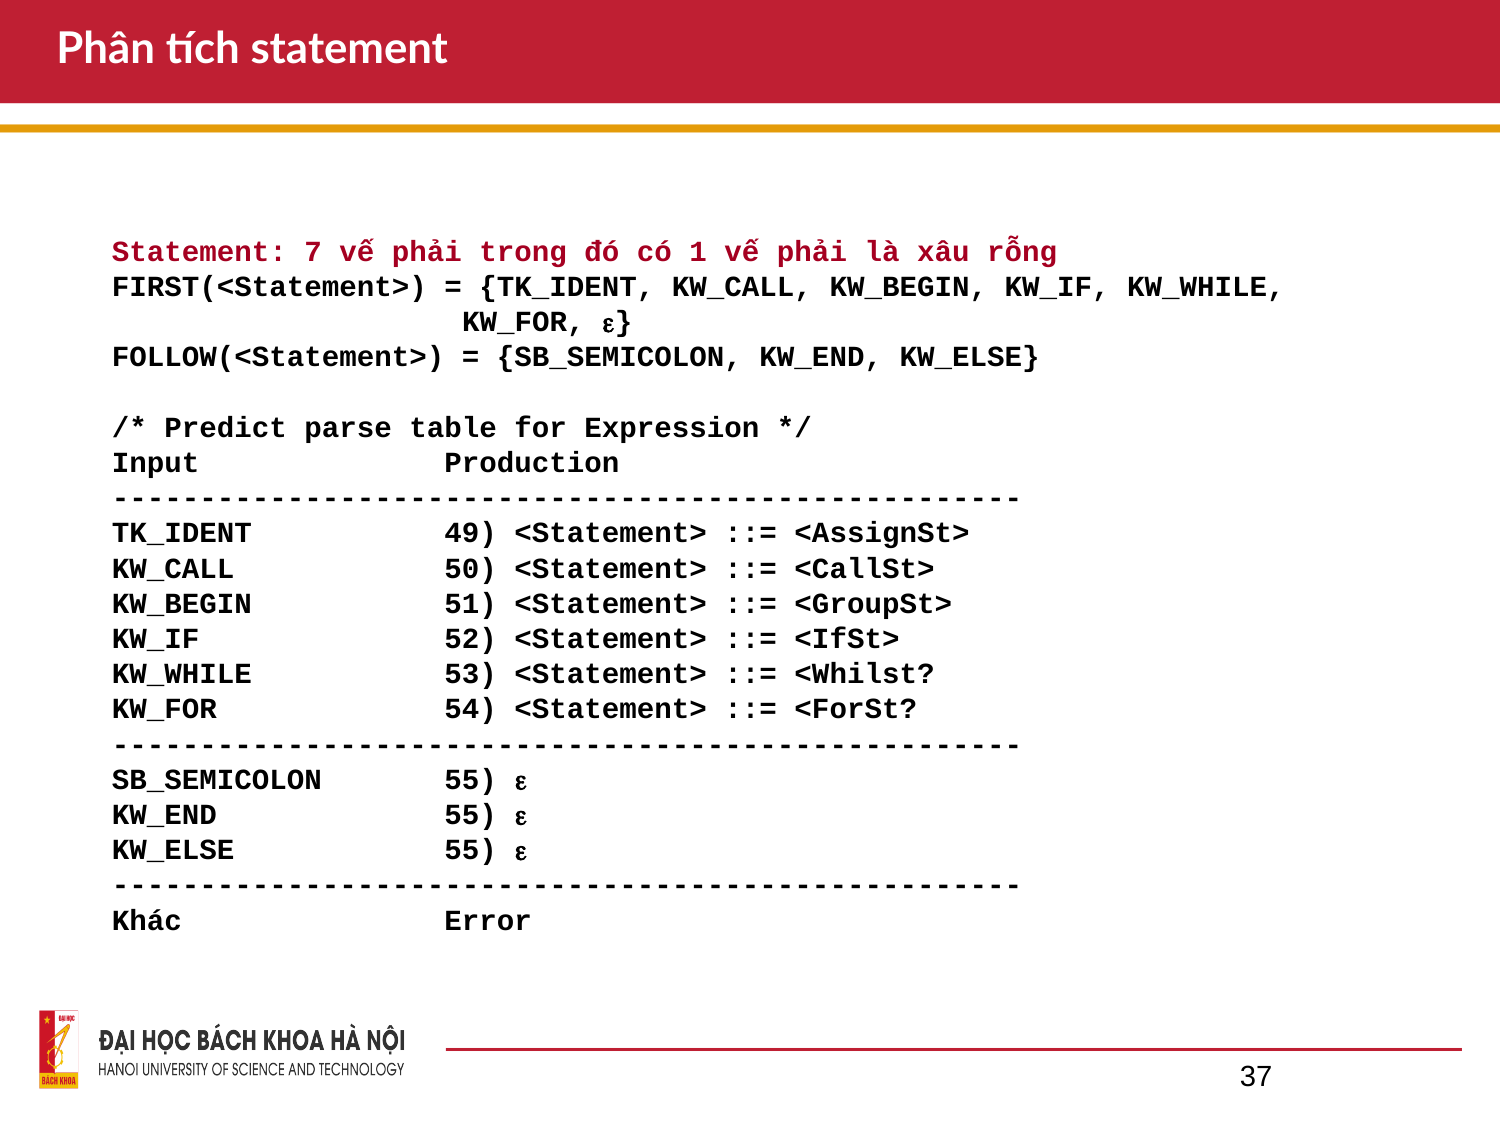

# Phân tích statement
Statement: 7 vế phải trong đó có 1 vế phải là xâu rỗng
FIRST(<Statement>) = {TK_IDENT, KW_CALL, KW_BEGIN, KW_IF, KW_WHILE,
                    KW_FOR, ε}
FOLLOW(<Statement>) = {SB_SEMICOLON, KW_END, KW_ELSE}

/* Predict parse table for Expression */
Input              Production
----------------------------------------------------
TK_IDENT           49) <Statement> ::= <AssignSt>
KW_CALL            50) <Statement> ::= <CallSt>
KW_BEGIN           51) <Statement> ::= <GroupSt>
KW_IF              52) <Statement> ::= <IfSt>
KW_WHILE           53) <Statement> ::= <Whilst?
KW_FOR             54) <Statement> ::= <ForSt?
----------------------------------------------------
SB_SEMICOLON       55) ε
KW_END             55) ε
KW_ELSE            55) ε
----------------------------------------------------
Khác               Error

37